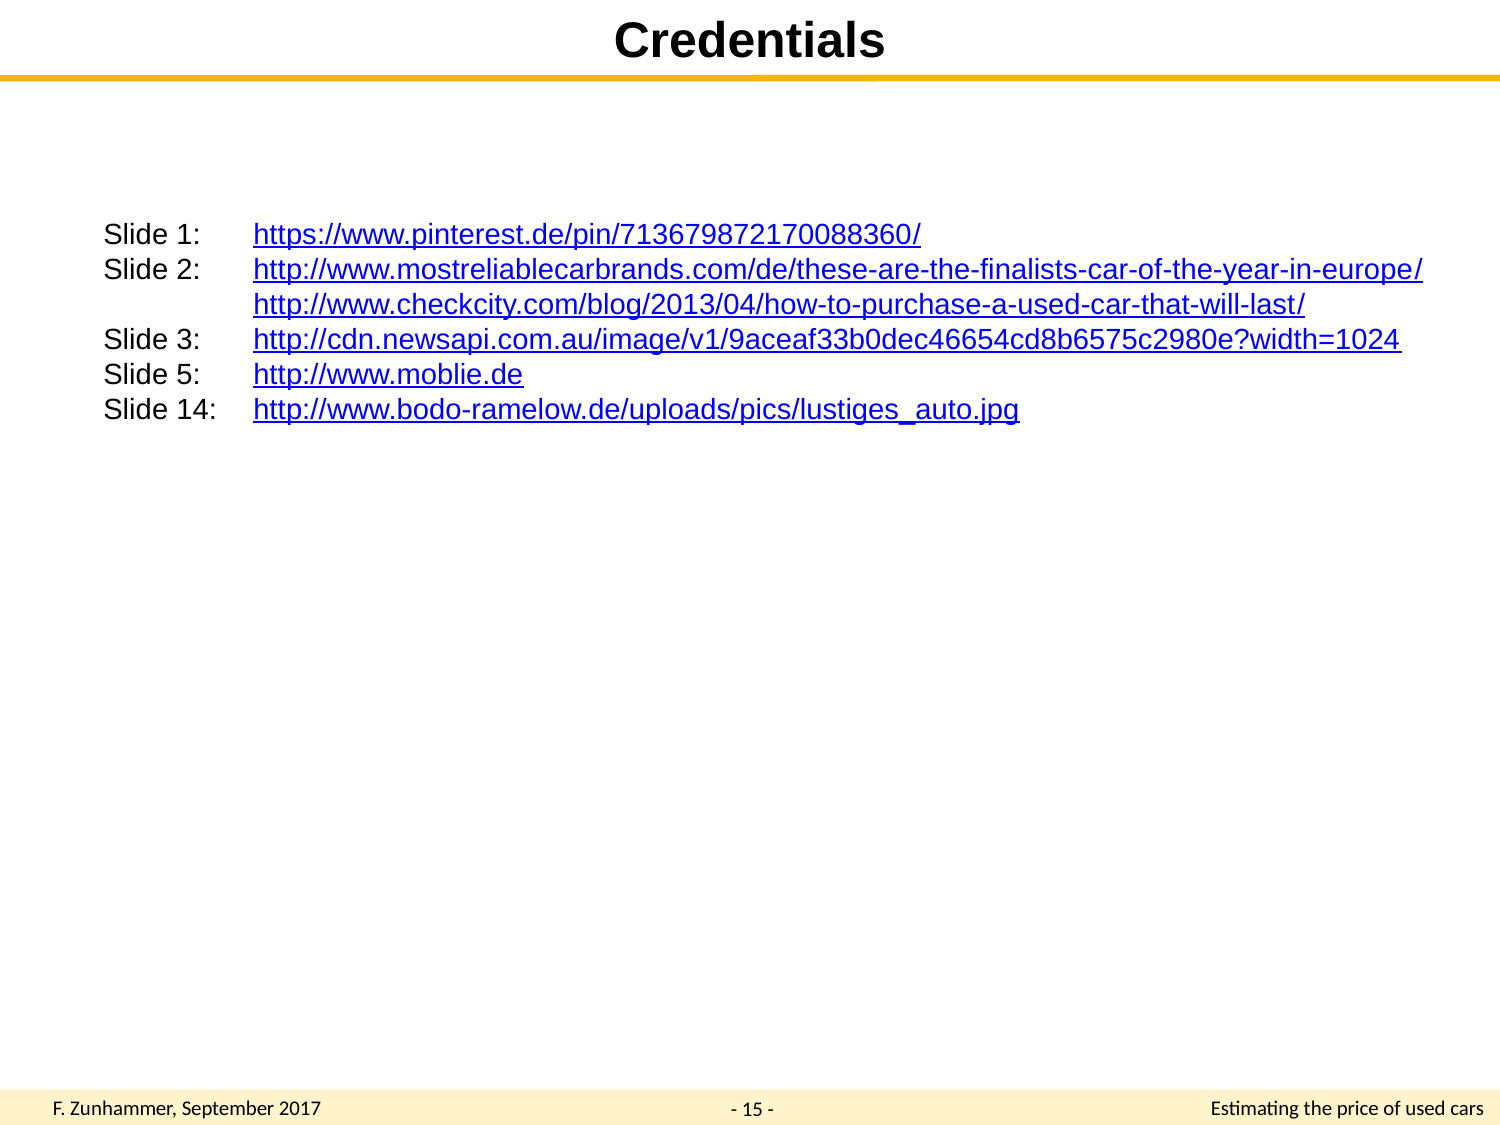

Credentials
Slide 1: 	https://www.pinterest.de/pin/713679872170088360/
Slide 2:	http://www.mostreliablecarbrands.com/de/these-are-the-finalists-car-of-the-year-in-europe/
	http://www.checkcity.com/blog/2013/04/how-to-purchase-a-used-car-that-will-last/
Slide 3:	http://cdn.newsapi.com.au/image/v1/9aceaf33b0dec46654cd8b6575c2980e?width=1024
Slide 5:	http://www.moblie.de
Slide 14:	http://www.bodo-ramelow.de/uploads/pics/lustiges_auto.jpg